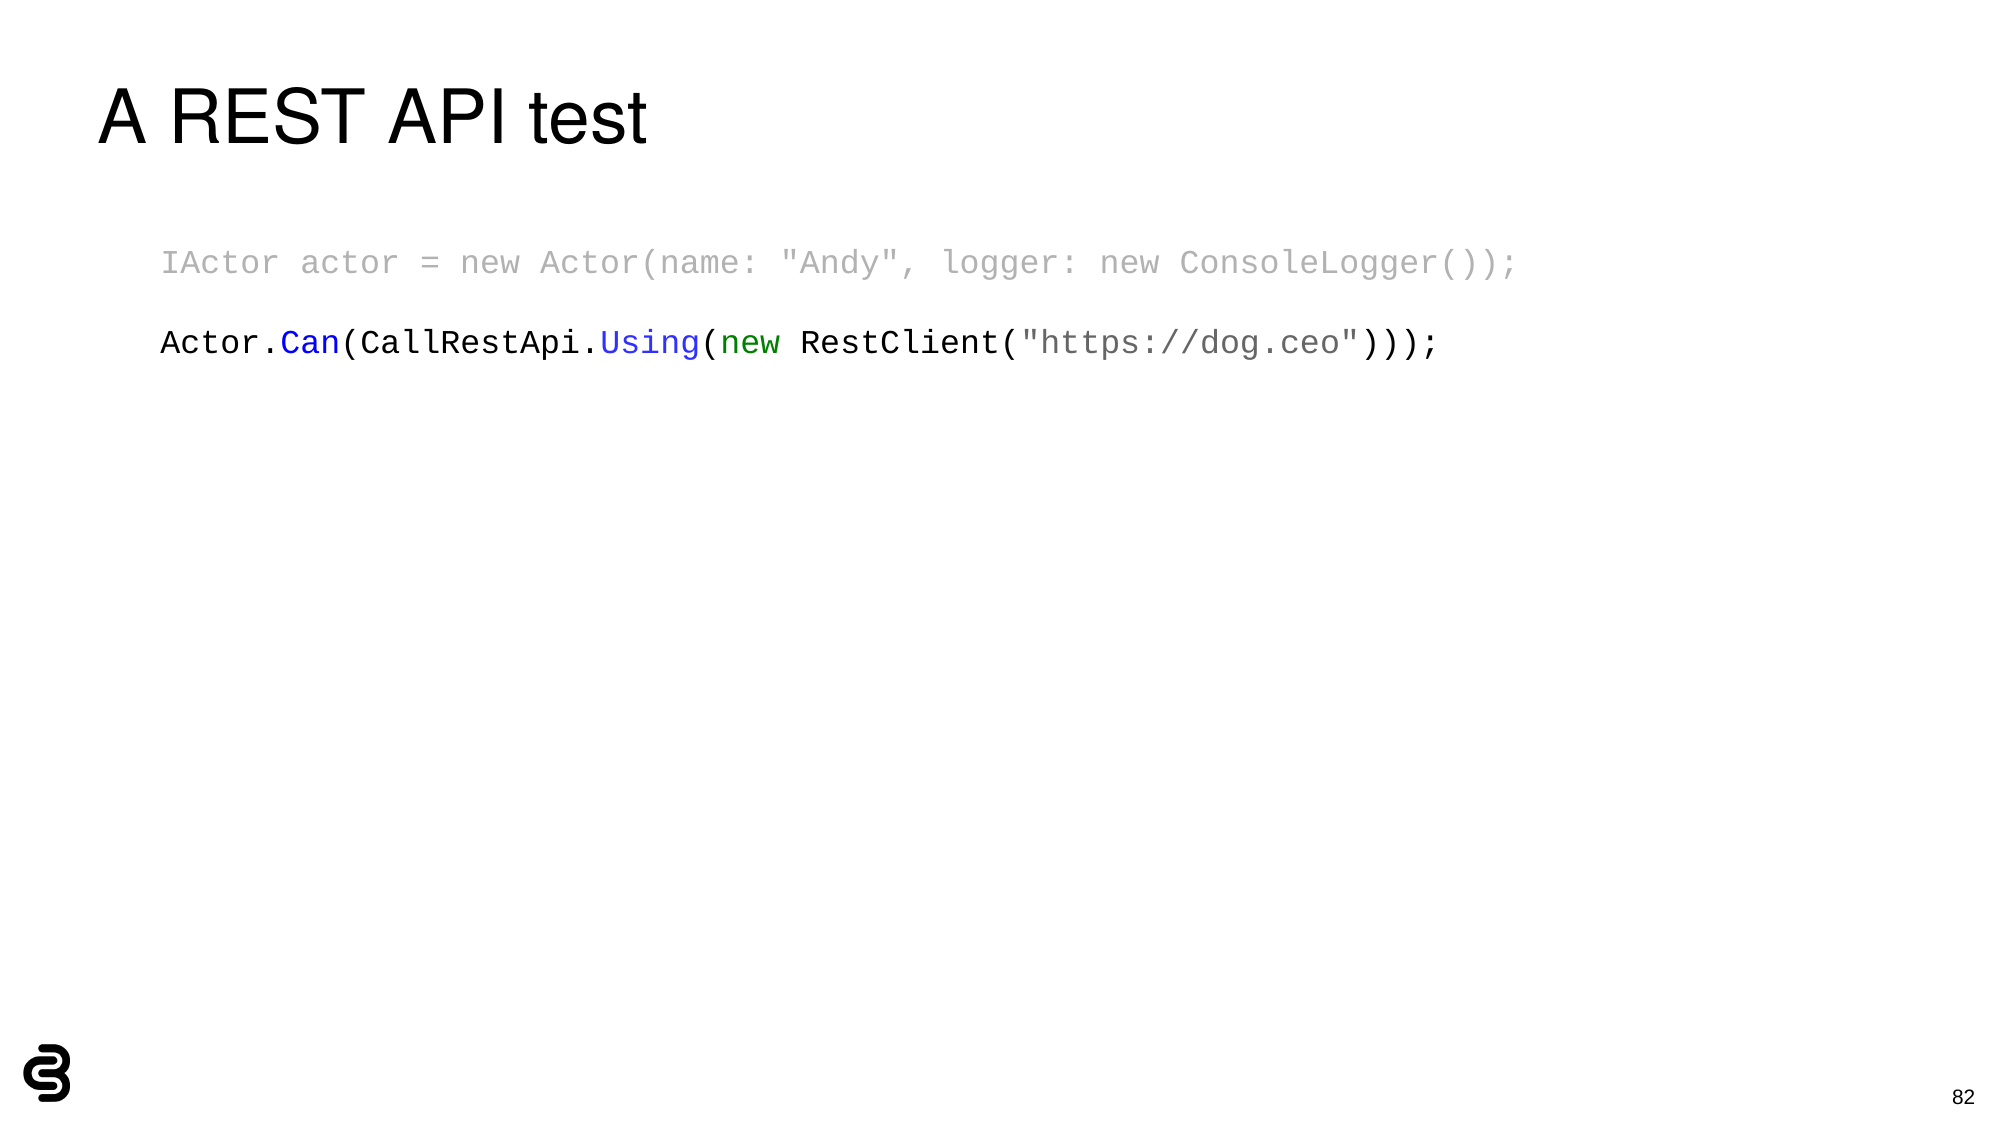

# A REST API test
IActor actor = new Actor(name: "Andy", logger: new ConsoleLogger());
Actor.Can(CallRestApi.Using(new RestClient("https://dog.ceo")));